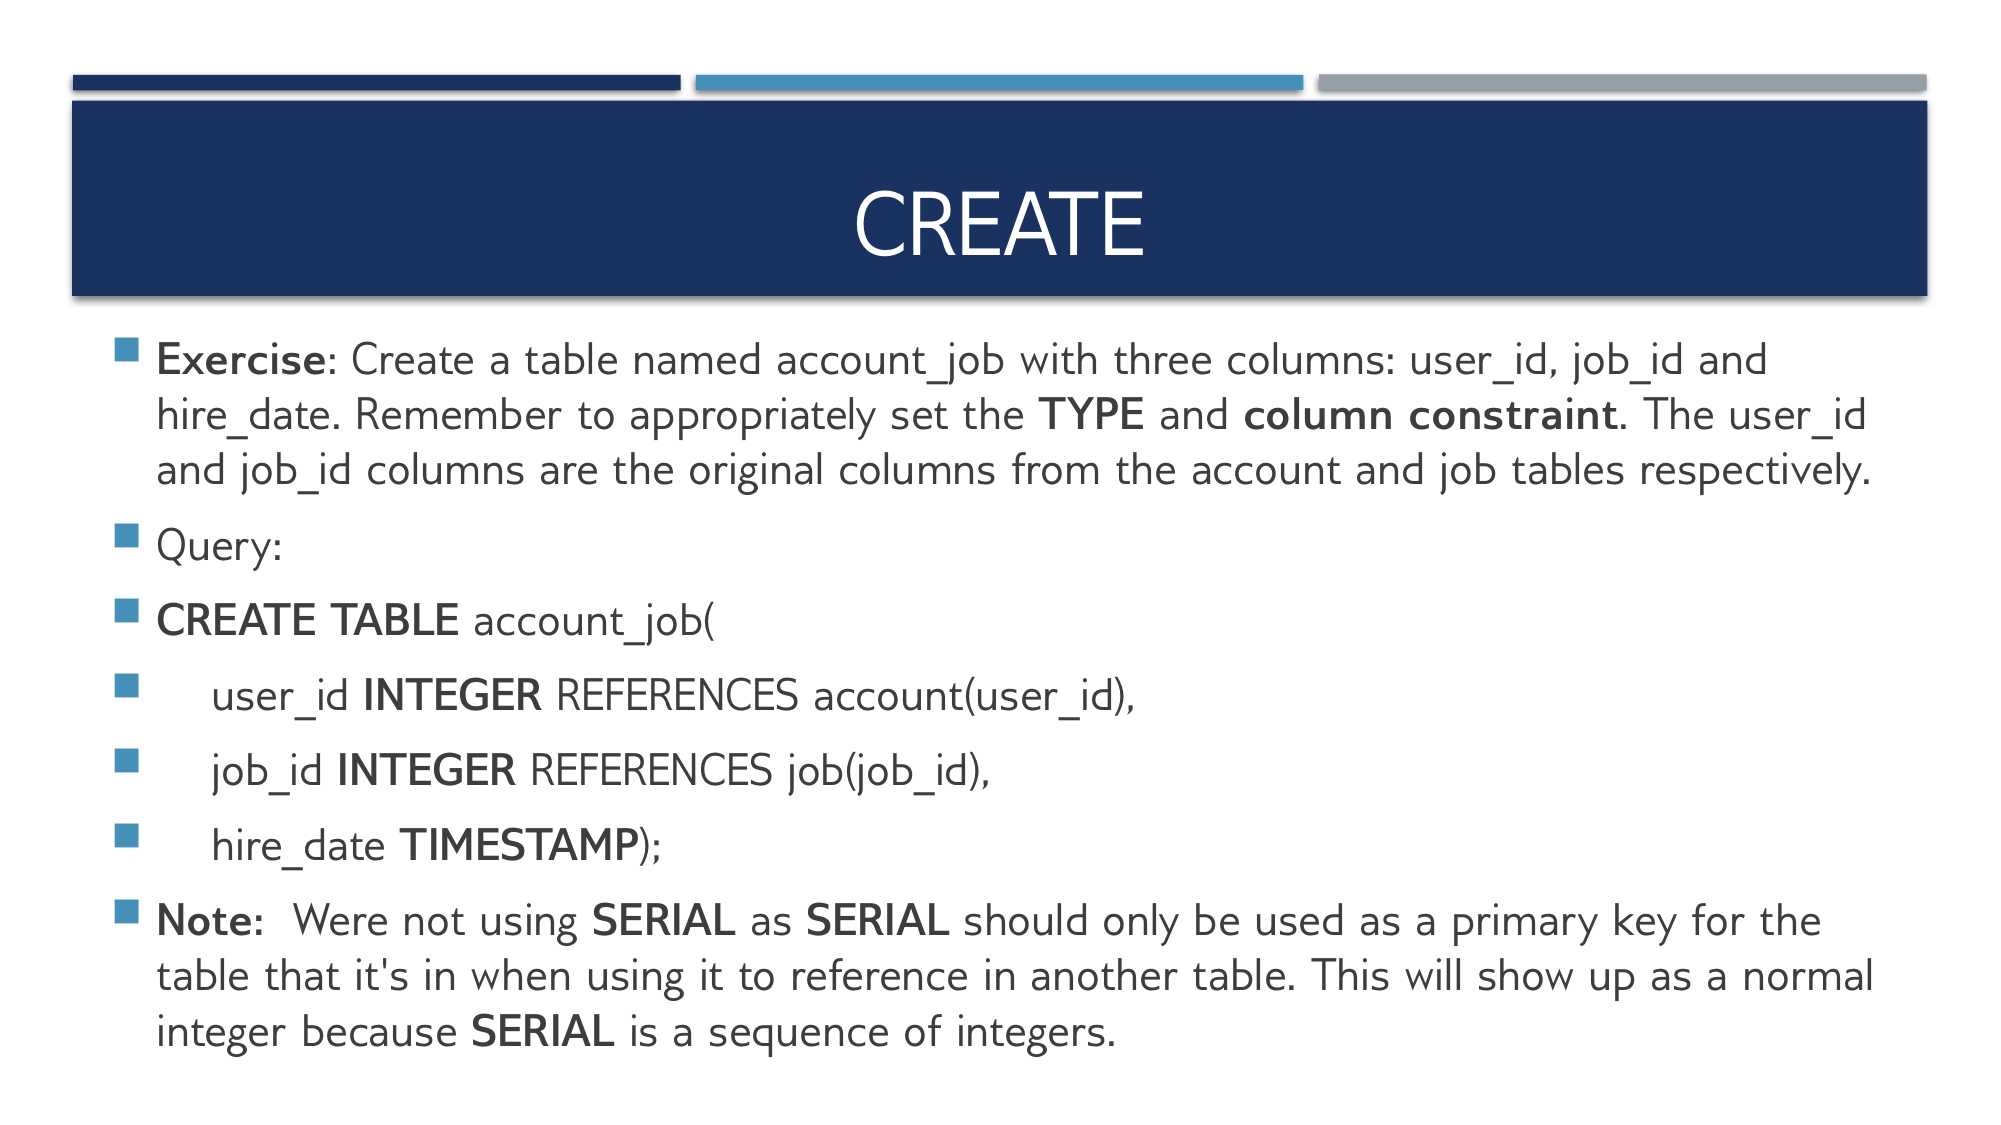

# CREATE
Exercise: Create a table named account_job with three columns: user_id, job_id and hire_date. Remember to appropriately set the TYPE and column constraint. The user_id and job_id columns are the original columns from the account and job tables respectively.
Query:
CREATE TABLE account_job(
    user_id INTEGER REFERENCES account(user_id),
    job_id INTEGER REFERENCES job(job_id),
    hire_date TIMESTAMP);
Note:  Were not using SERIAL as SERIAL should only be used as a primary key for the table that it's in when using it to reference in another table. This will show up as a normal integer because SERIAL is a sequence of integers.